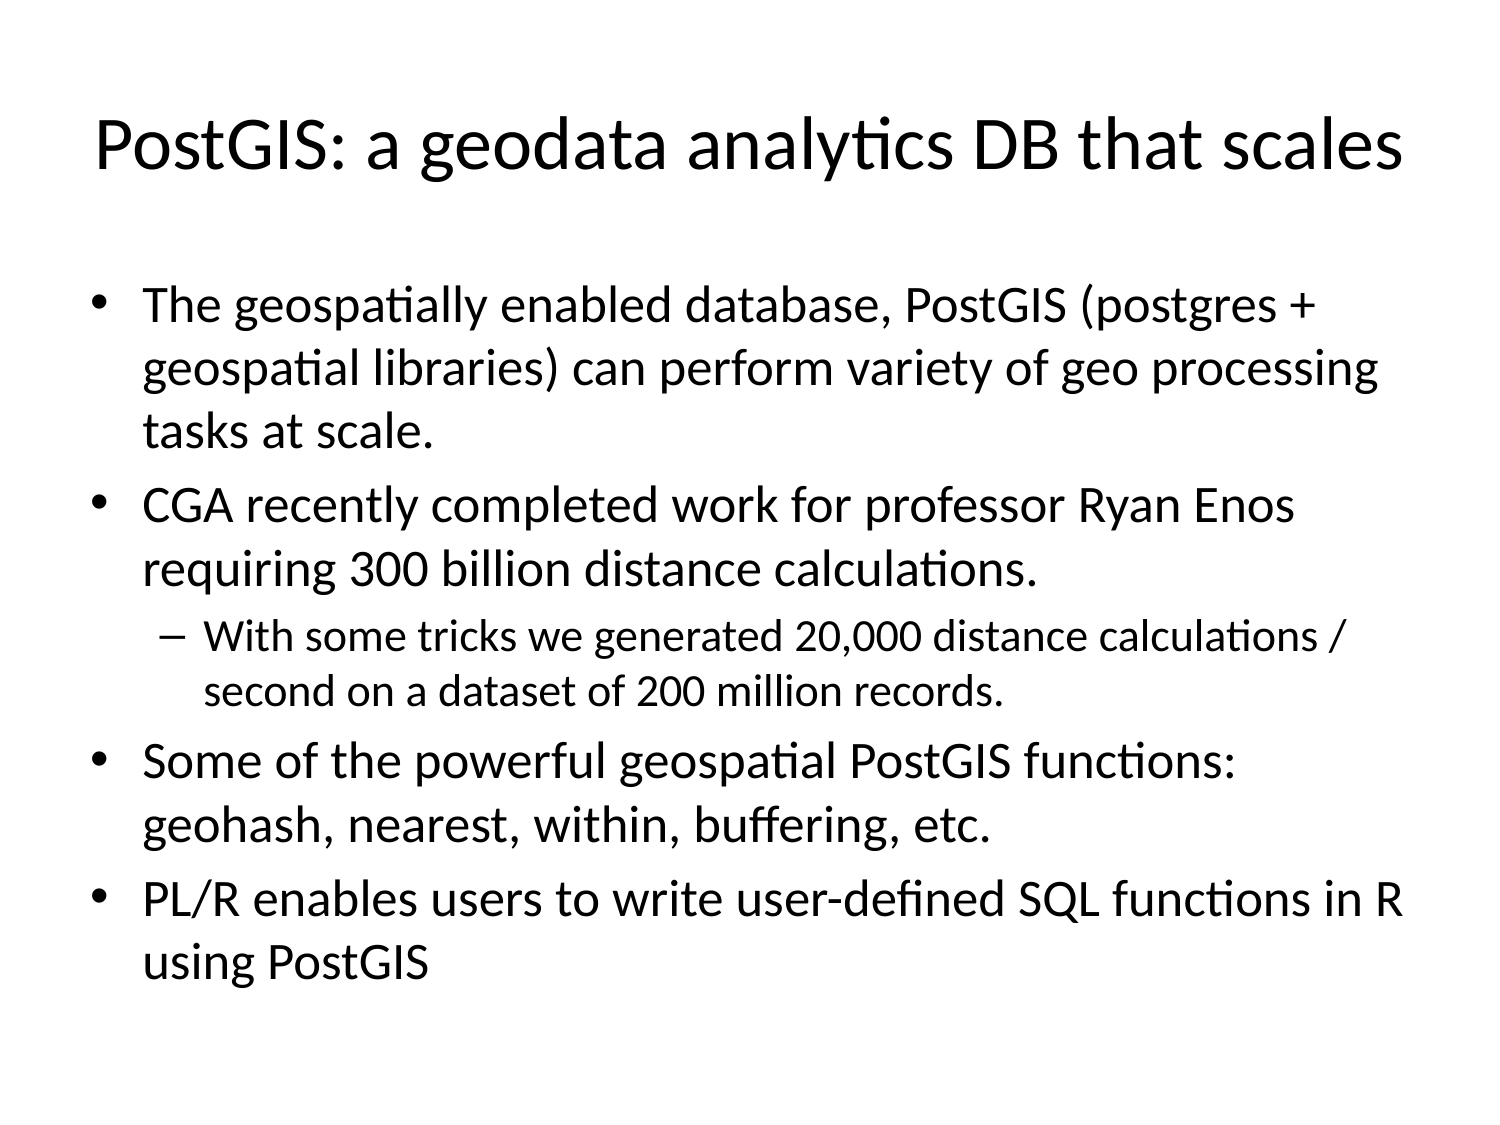

# PostGIS: a geodata analytics DB that scales
The geospatially enabled database, PostGIS (postgres + geospatial libraries) can perform variety of geo processing tasks at scale.
CGA recently completed work for professor Ryan Enos requiring 300 billion distance calculations.
With some tricks we generated 20,000 distance calculations / second on a dataset of 200 million records.
Some of the powerful geospatial PostGIS functions: geohash, nearest, within, buffering, etc.
PL/R enables users to write user-defined SQL functions in R using PostGIS